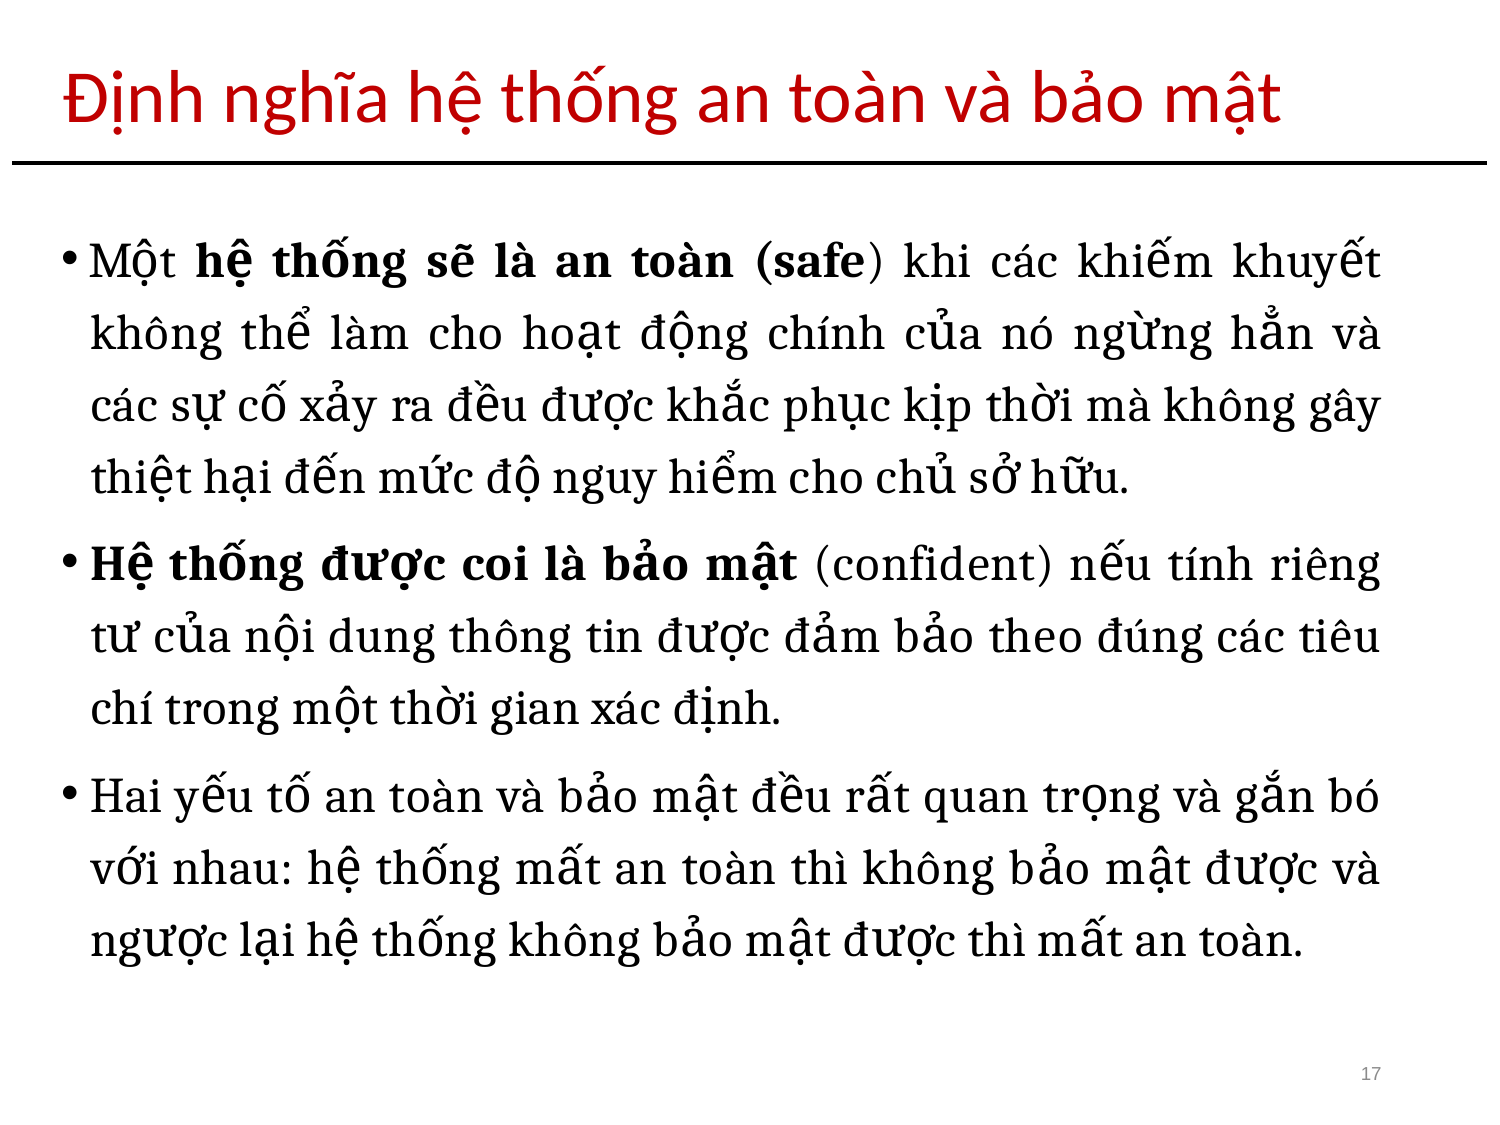

# Định nghĩa hệ thống an toàn và bảo mật
Một hệ thống sẽ là an toàn (safe) khi các khiếm khuyết không thể làm cho hoạt động chính của nó ngừng hẳn và các sự cố xảy ra đều được khắc phục kịp thời mà không gây thiệt hại đến mức độ nguy hiểm cho chủ sở hữu.
Hệ thống được coi là bảo mật (confident) nếu tính riêng tư của nội dung thông tin được đảm bảo theo đúng các tiêu chí trong một thời gian xác định.
Hai yếu tố an toàn và bảo mật đều rất quan trọng và gắn bó với nhau: hệ thống mất an toàn thì không bảo mật được và ngược lại hệ thống không bảo mật được thì mất an toàn.
17